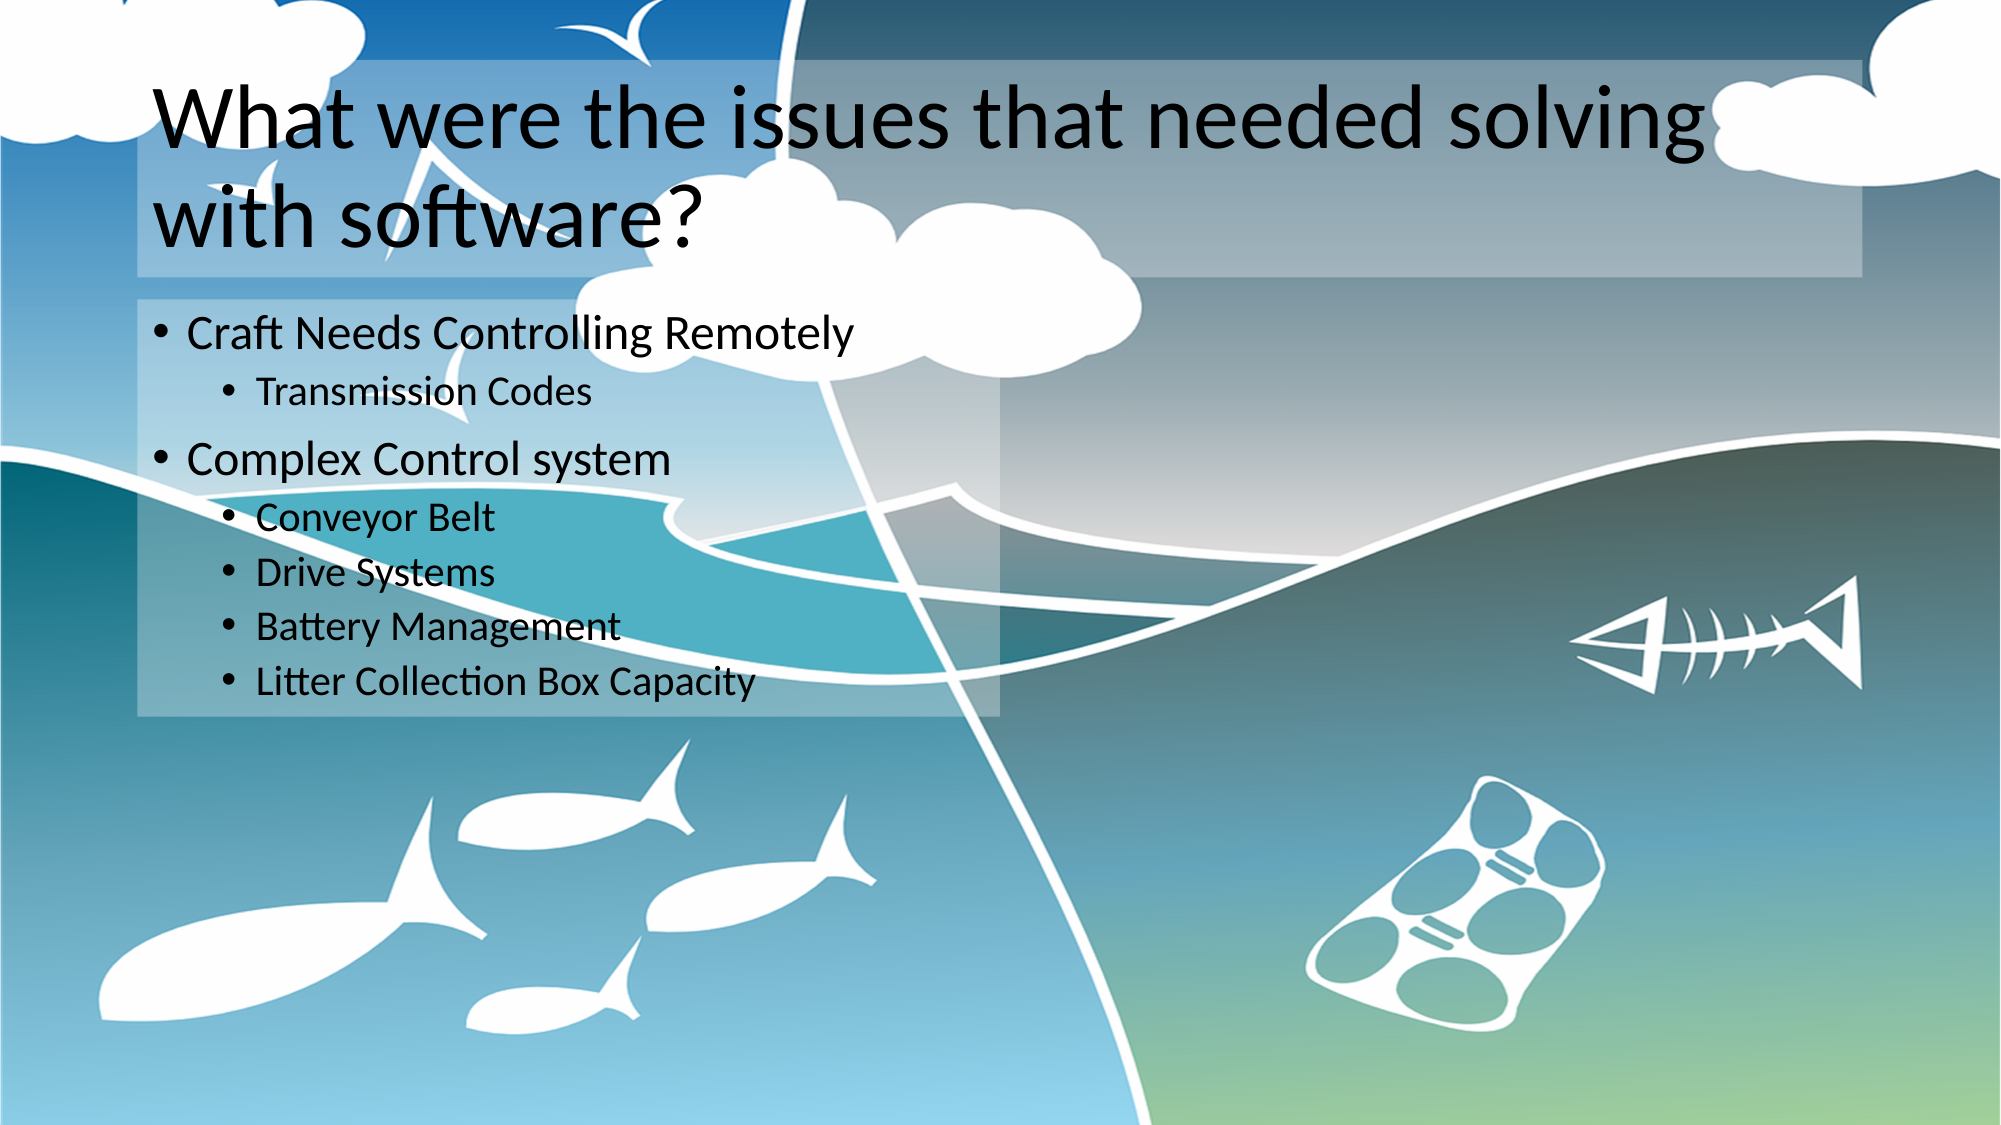

# What were the issues that needed solving with software?
Craft Needs Controlling Remotely
Transmission Codes
Complex Control system
Conveyor Belt
Drive Systems
Battery Management
Litter Collection Box Capacity